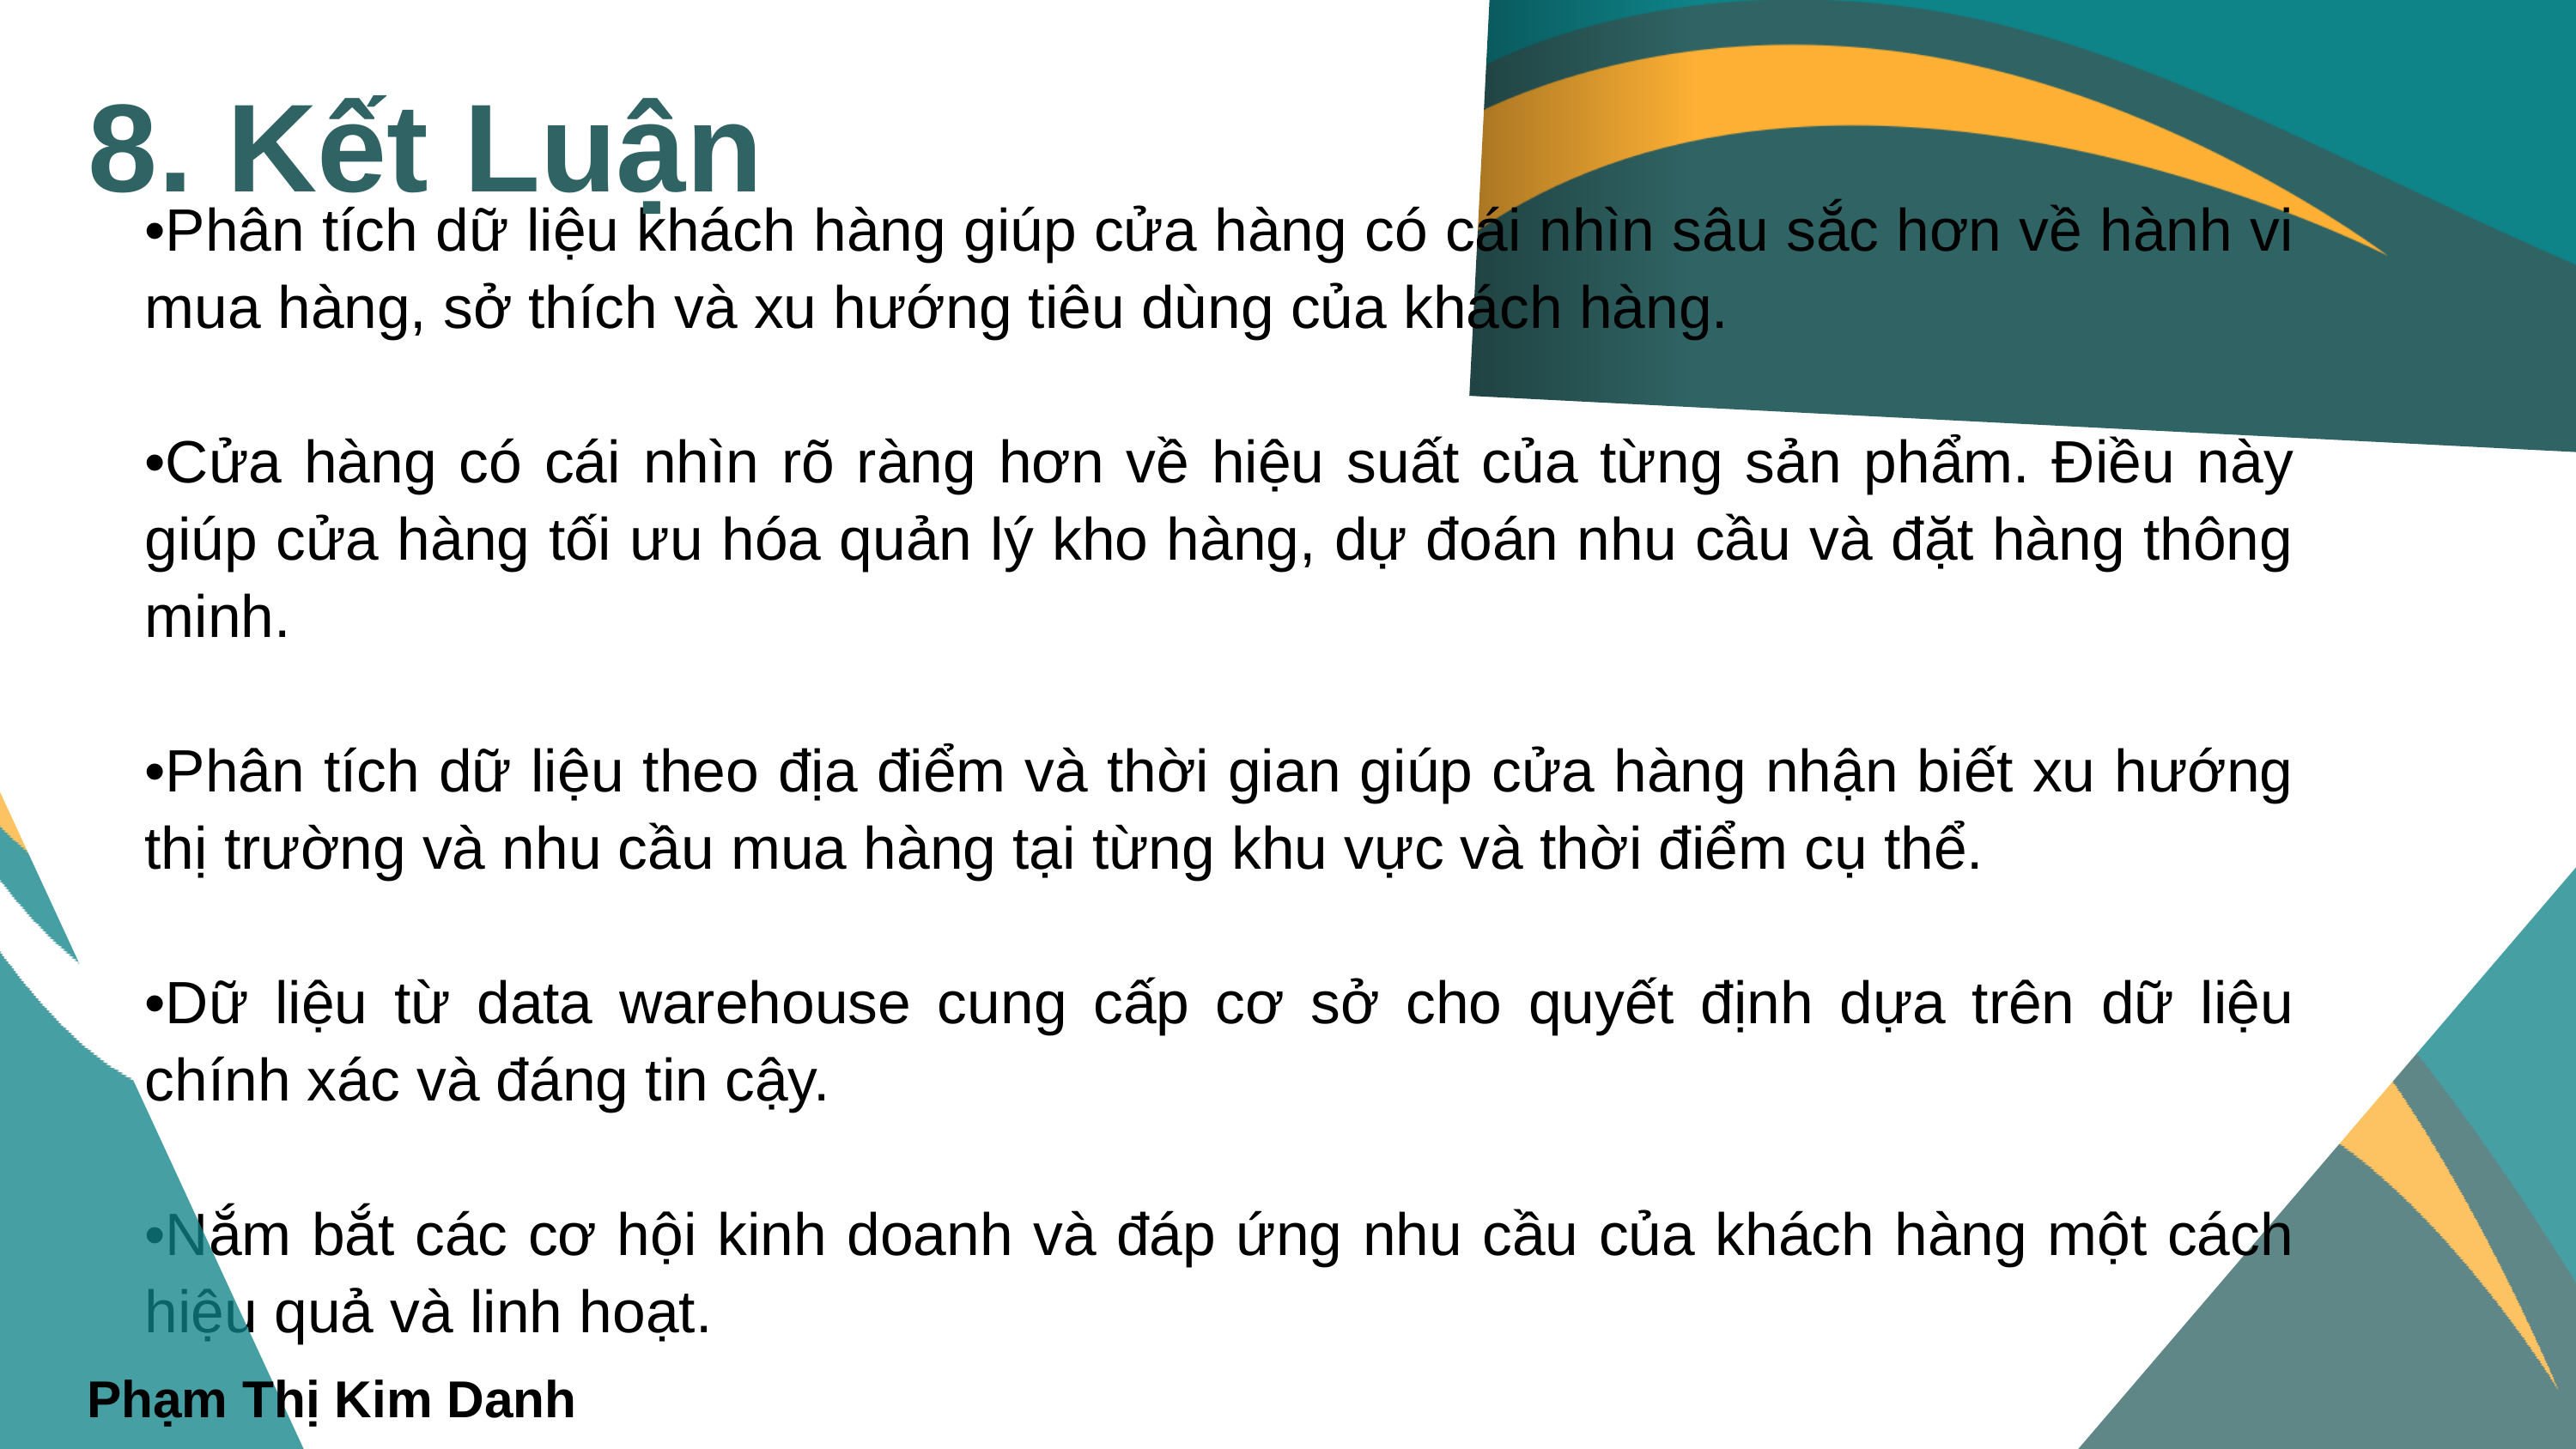

8. Kết Luận
•Phân tích dữ liệu khách hàng giúp cửa hàng có cái nhìn sâu sắc hơn về hành vi mua hàng, sở thích và xu hướng tiêu dùng của khách hàng.

•Cửa hàng có cái nhìn rõ ràng hơn về hiệu suất của từng sản phẩm. Điều này giúp cửa hàng tối ưu hóa quản lý kho hàng, dự đoán nhu cầu và đặt hàng thông minh.

•Phân tích dữ liệu theo địa điểm và thời gian giúp cửa hàng nhận biết xu hướng thị trường và nhu cầu mua hàng tại từng khu vực và thời điểm cụ thể.

•Dữ liệu từ data warehouse cung cấp cơ sở cho quyết định dựa trên dữ liệu chính xác và đáng tin cậy.

•Nắm bắt các cơ hội kinh doanh và đáp ứng nhu cầu của khách hàng một cách hiệu quả và linh hoạt.

Phạm Thị Kim Danh